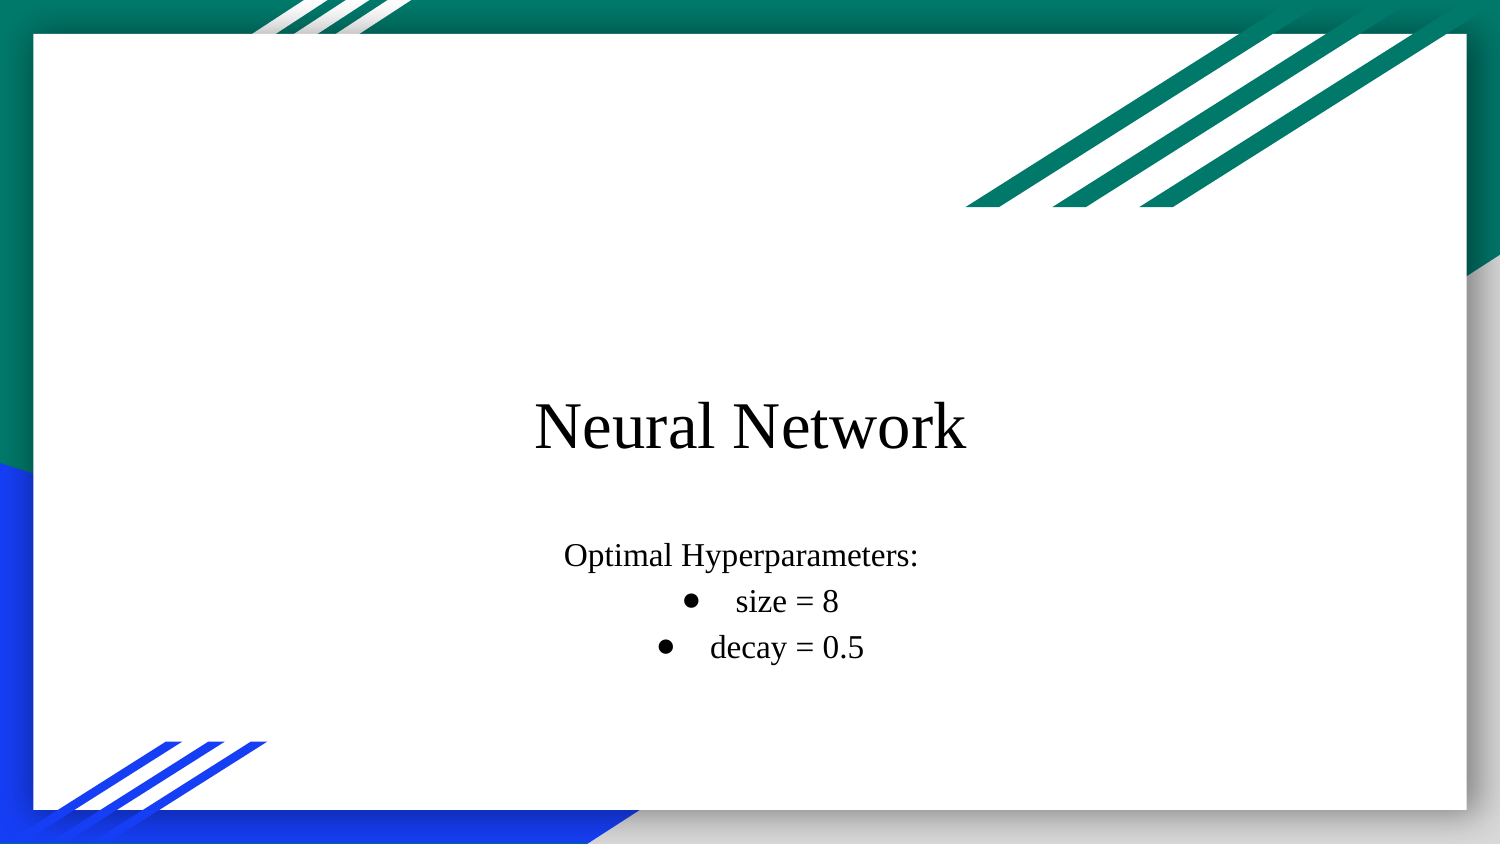

# Neural Network
Optimal Hyperparameters:
size = 8
decay = 0.5